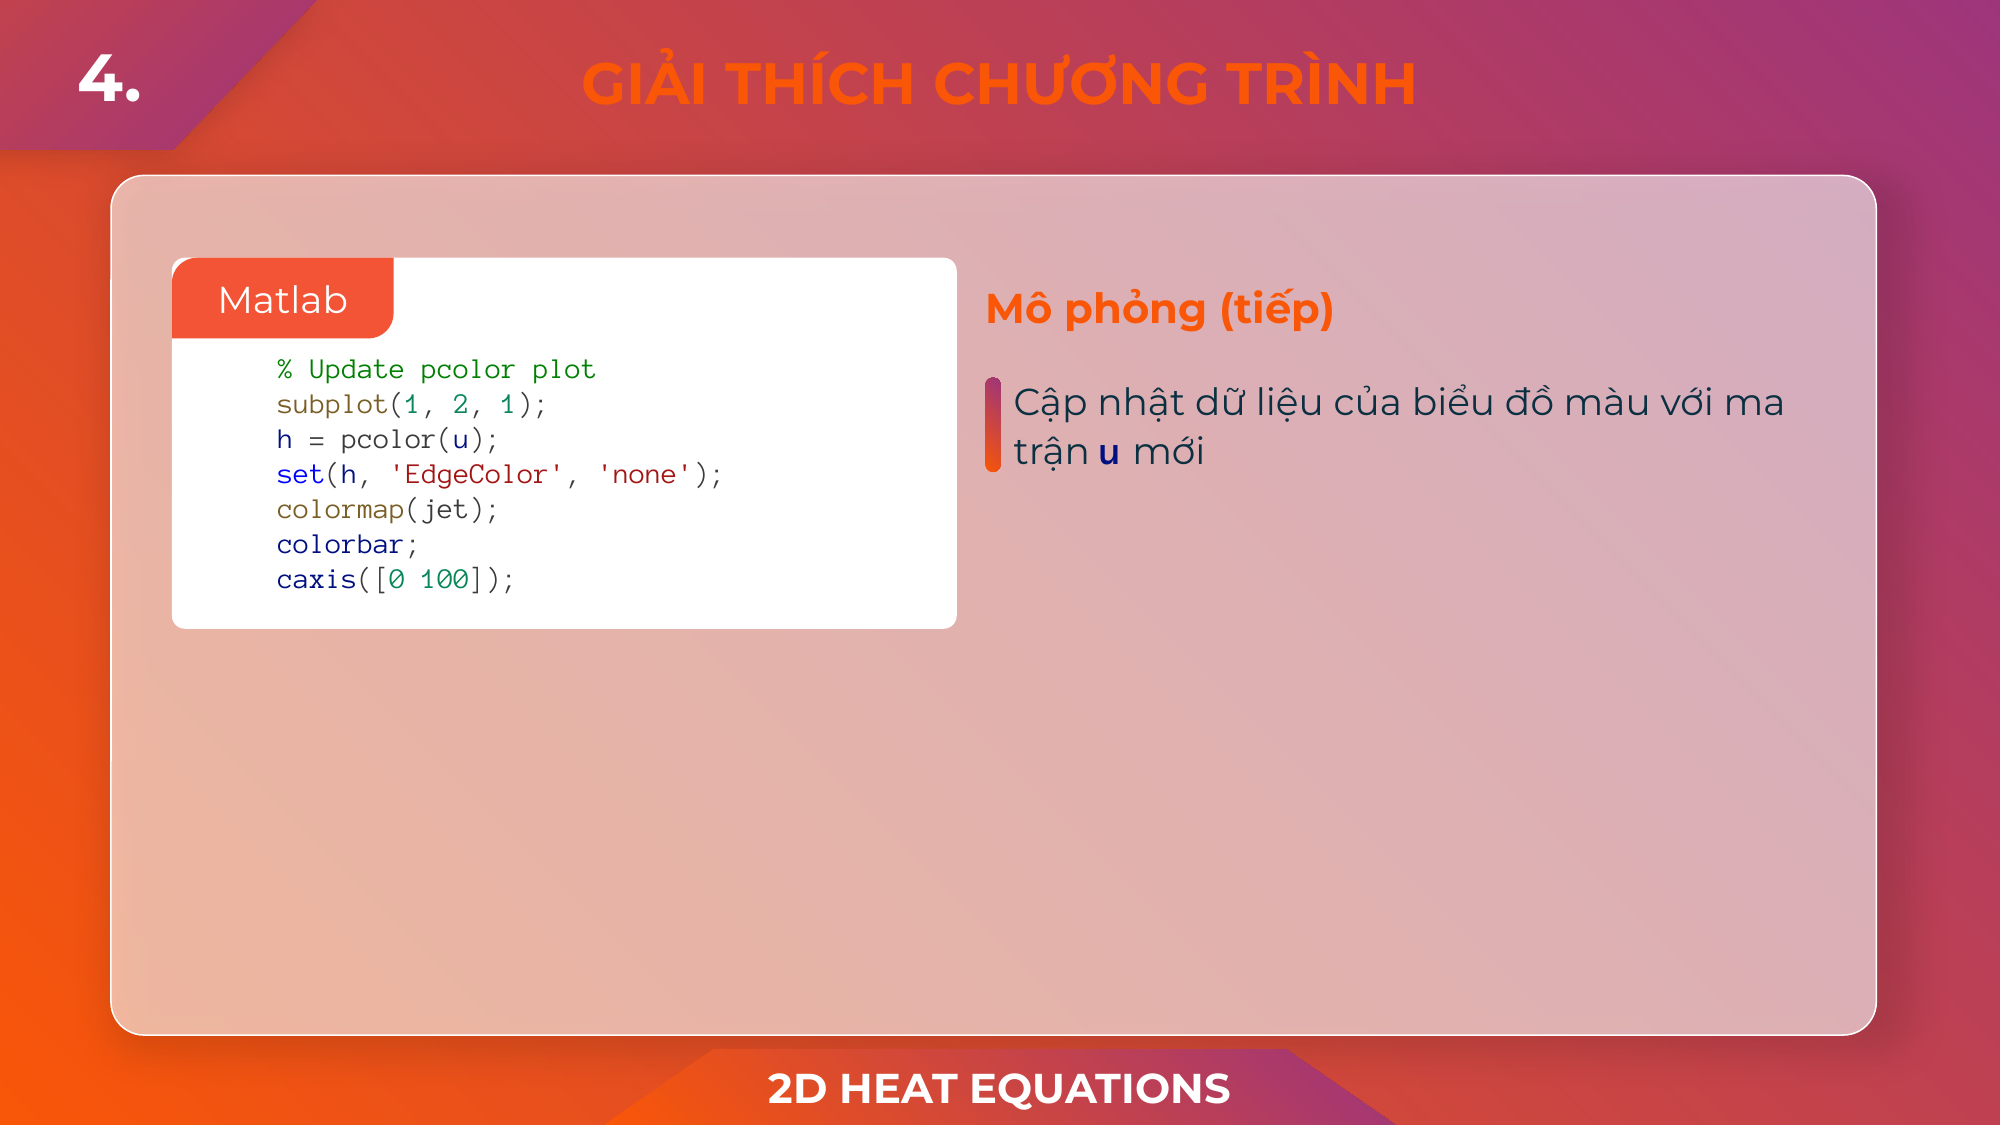

4.
GIẢI THÍCH CHƯƠNG TRÌNH

    % Update pcolor plot
    subplot(1, 2, 1);
    h = pcolor(u);
    set(h, 'EdgeColor', 'none');
    colormap(jet);
    colorbar;
    caxis([0 100]);
Matlab
Mô phỏng (tiếp)
Cập nhật dữ liệu của biểu đồ màu với ma trận u mới

2D HEAT EQUATIONS